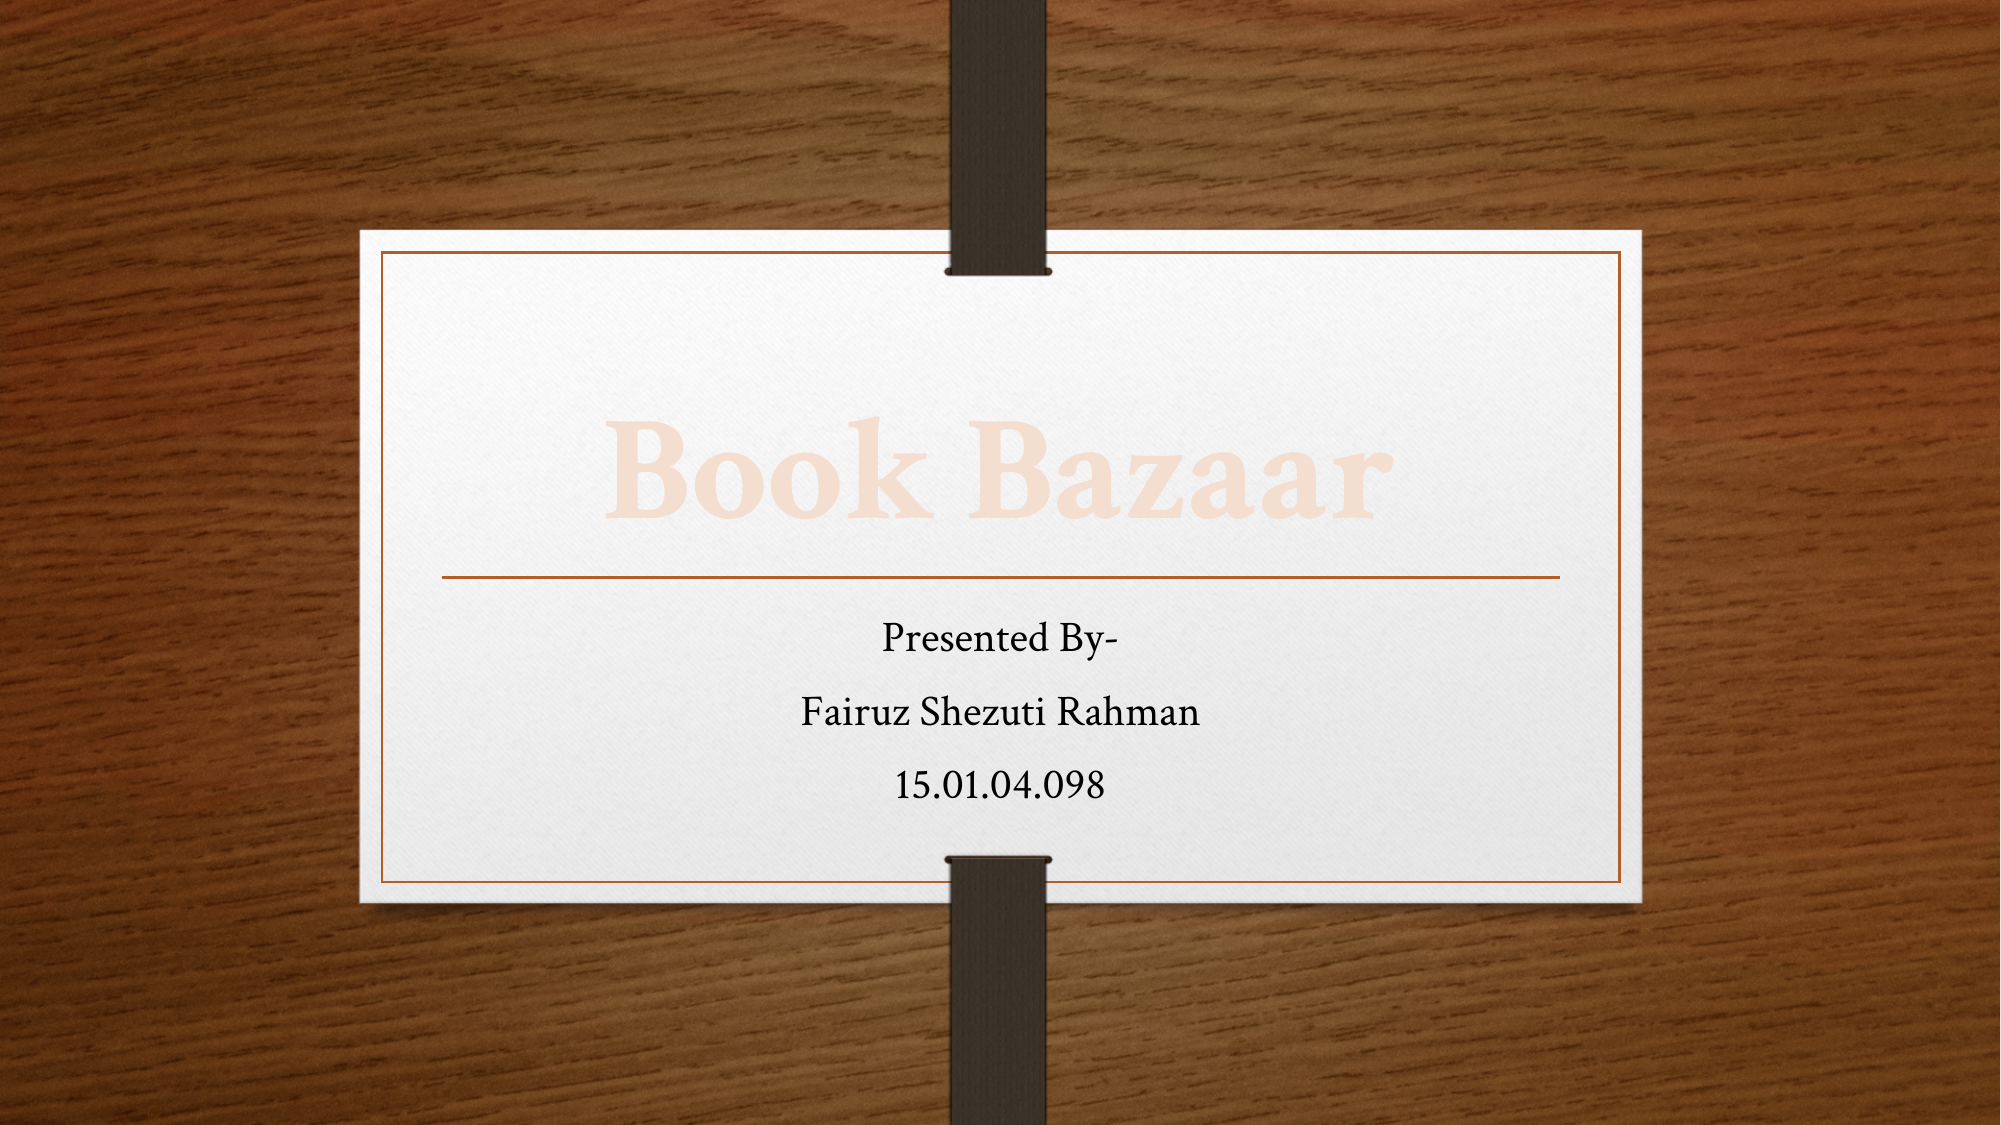

# Book Bazaar
Presented By-
Fairuz Shezuti Rahman
15.01.04.098